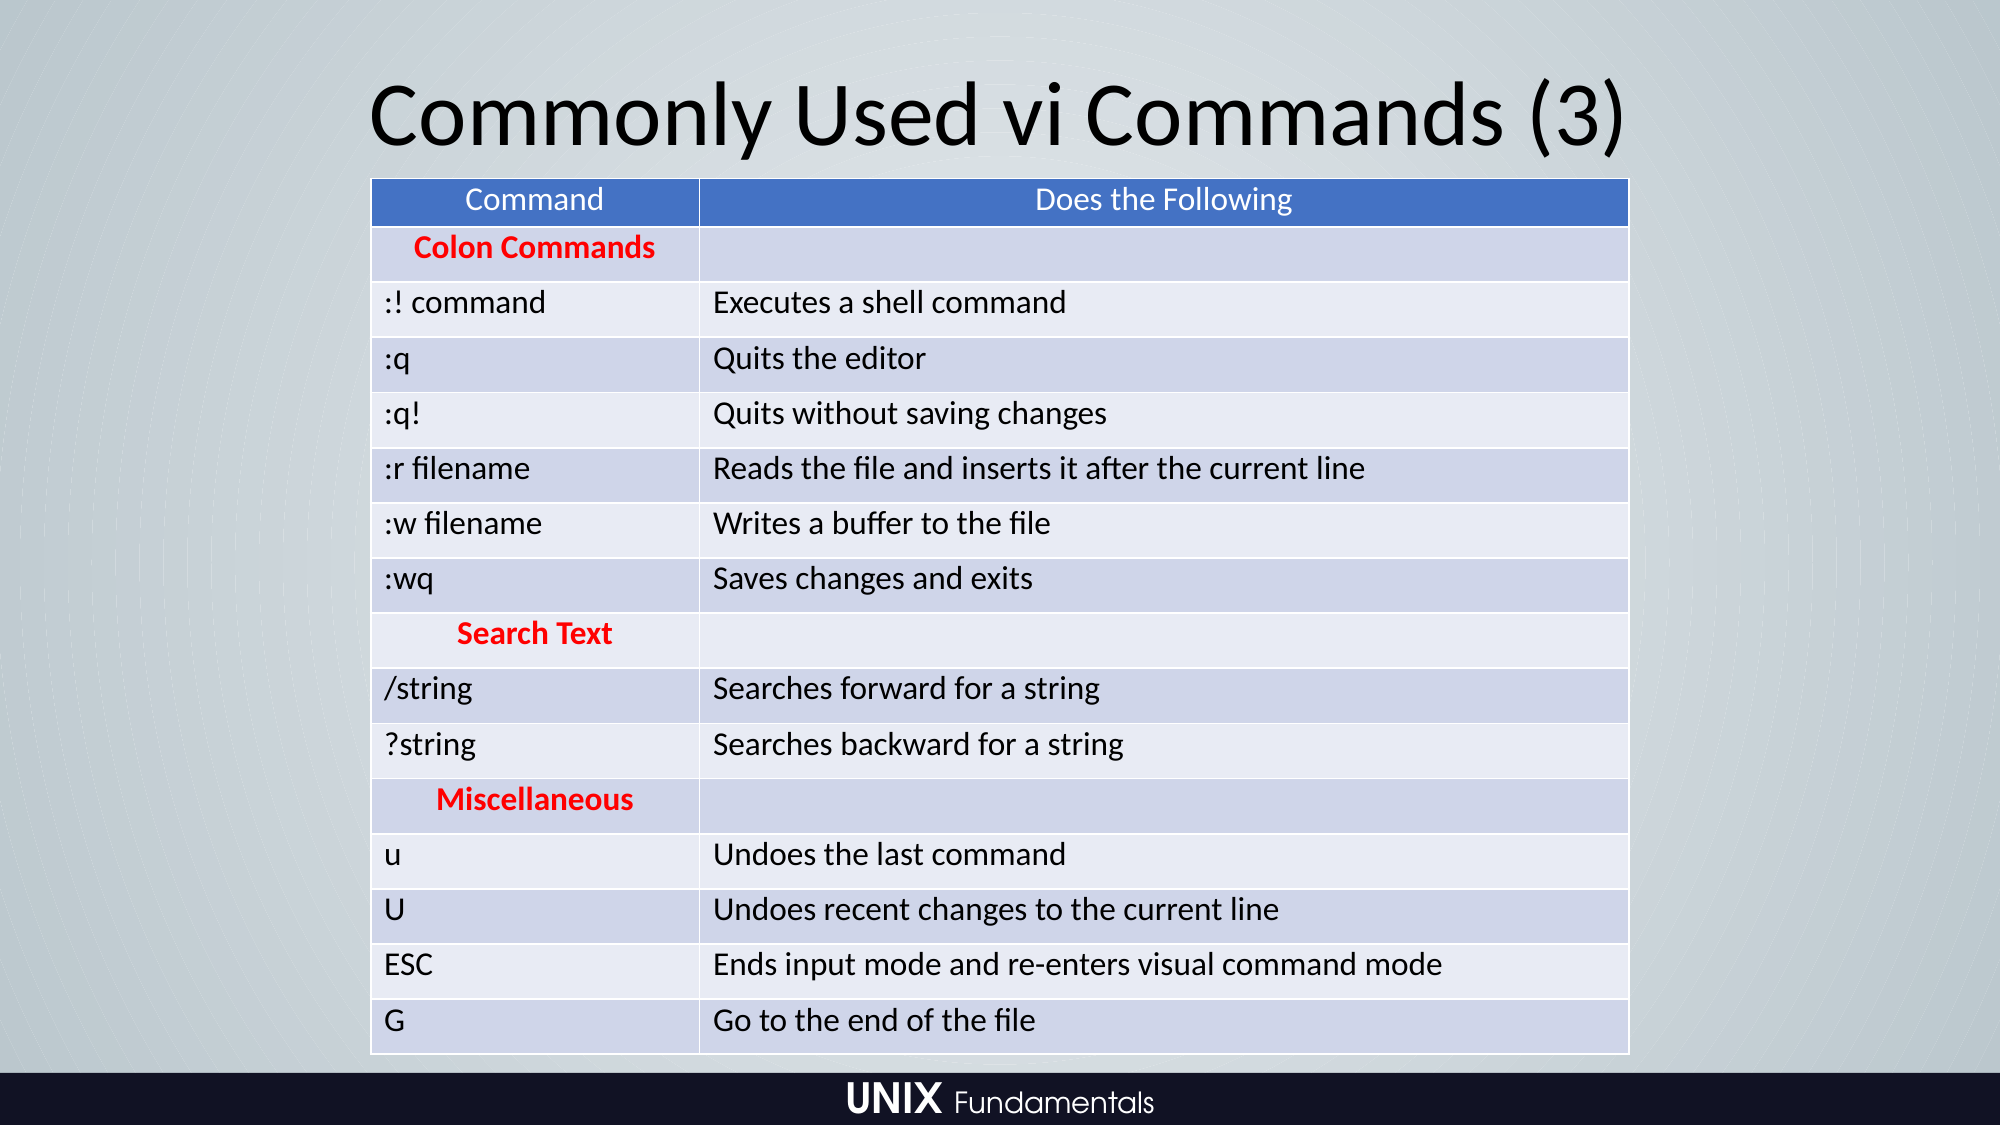

Commonly Used vi Commands (3)
| Command | Does the Following |
| --- | --- |
| Colon Commands |  |
| :! command | Executes a shell command |
| :q | Quits the editor |
| :q! | Quits without saving changes |
| :r filename | Reads the file and inserts it after the current line |
| :w filename | Writes a buffer to the file |
| :wq | Saves changes and exits |
| Search Text |  |
| /string | Searches forward for a string |
| ?string | Searches backward for a string |
| Miscellaneous |  |
| u | Undoes the last command |
| U | Undoes recent changes to the current line |
| ESC | Ends input mode and re-enters visual command mode |
| G | Go to the end of the file |